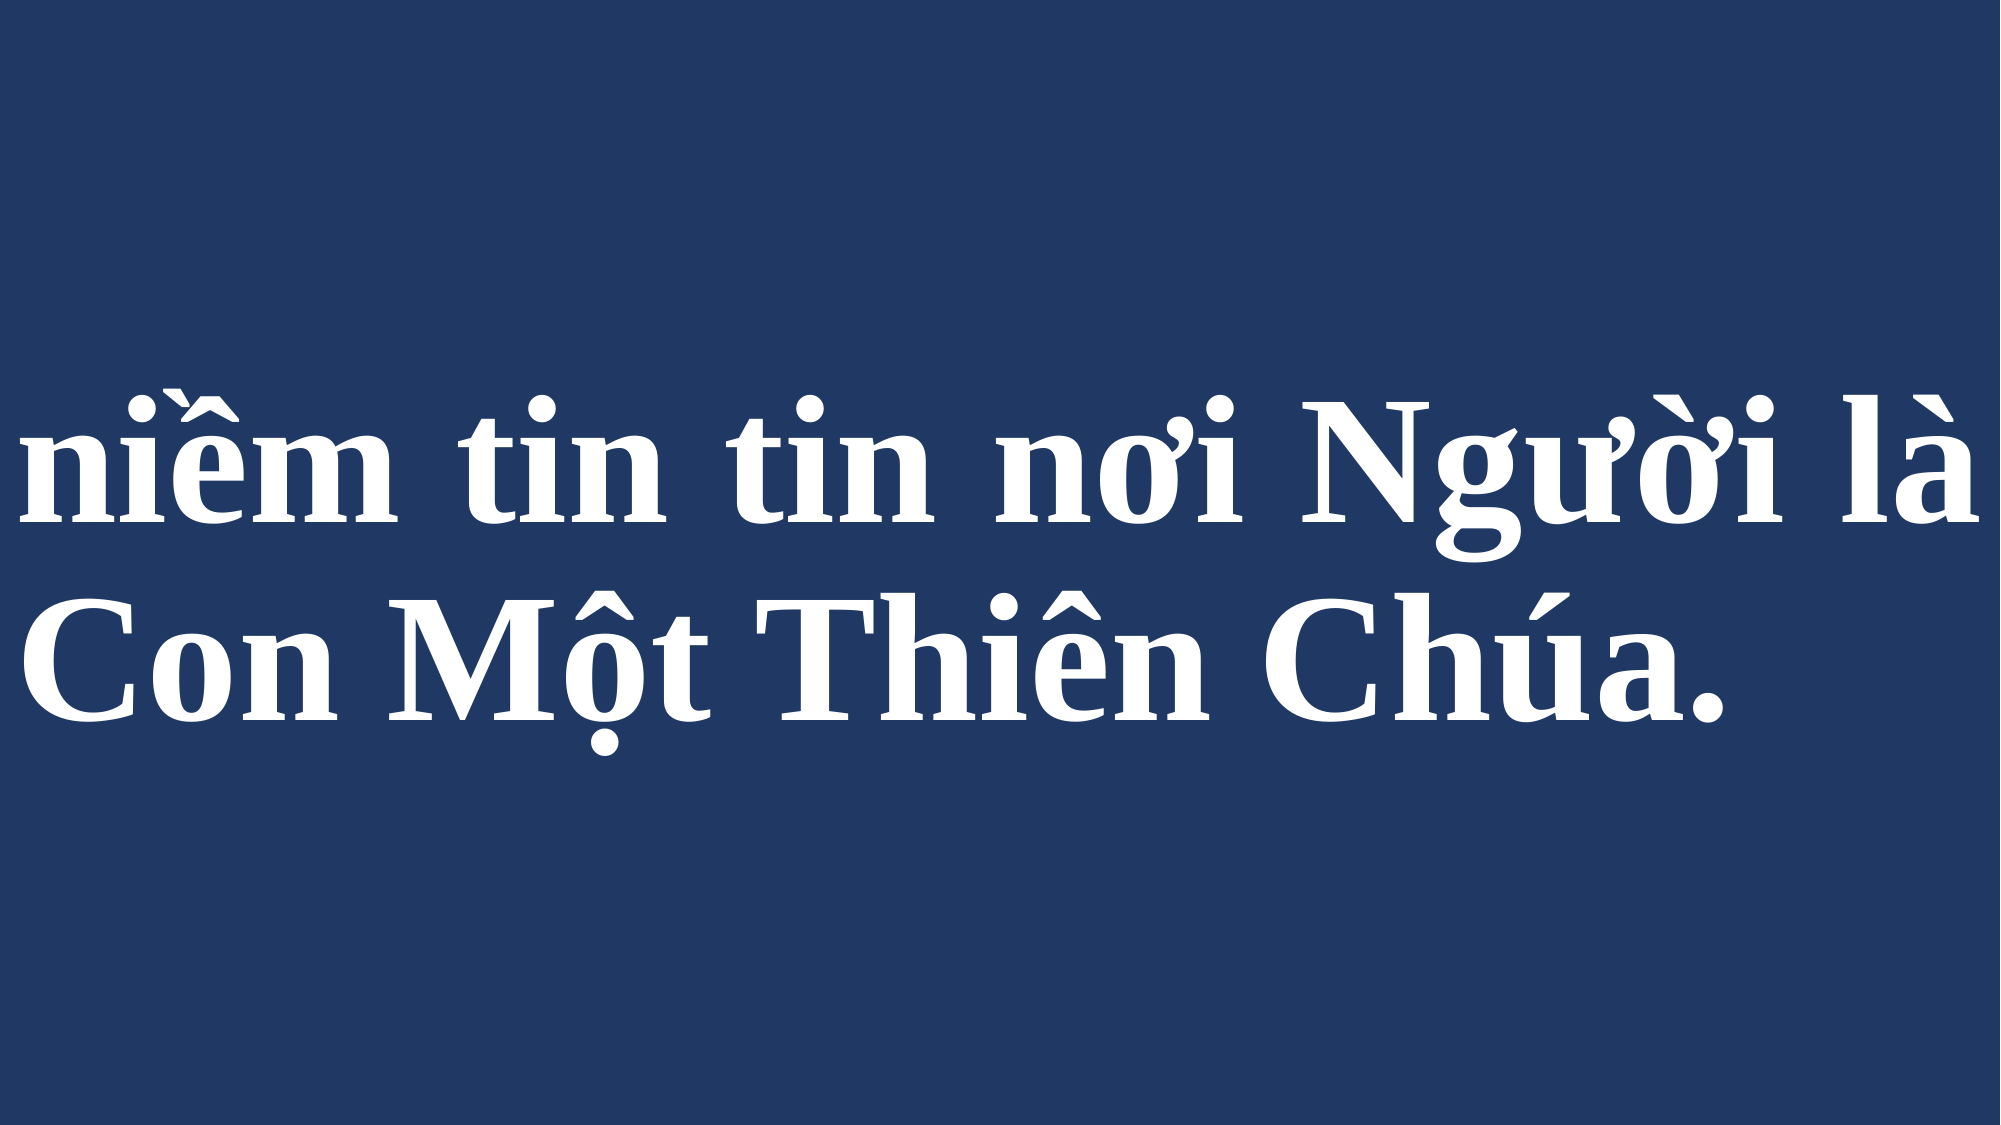

# niềm tin tin nơi Người là Con Một Thiên Chúa.